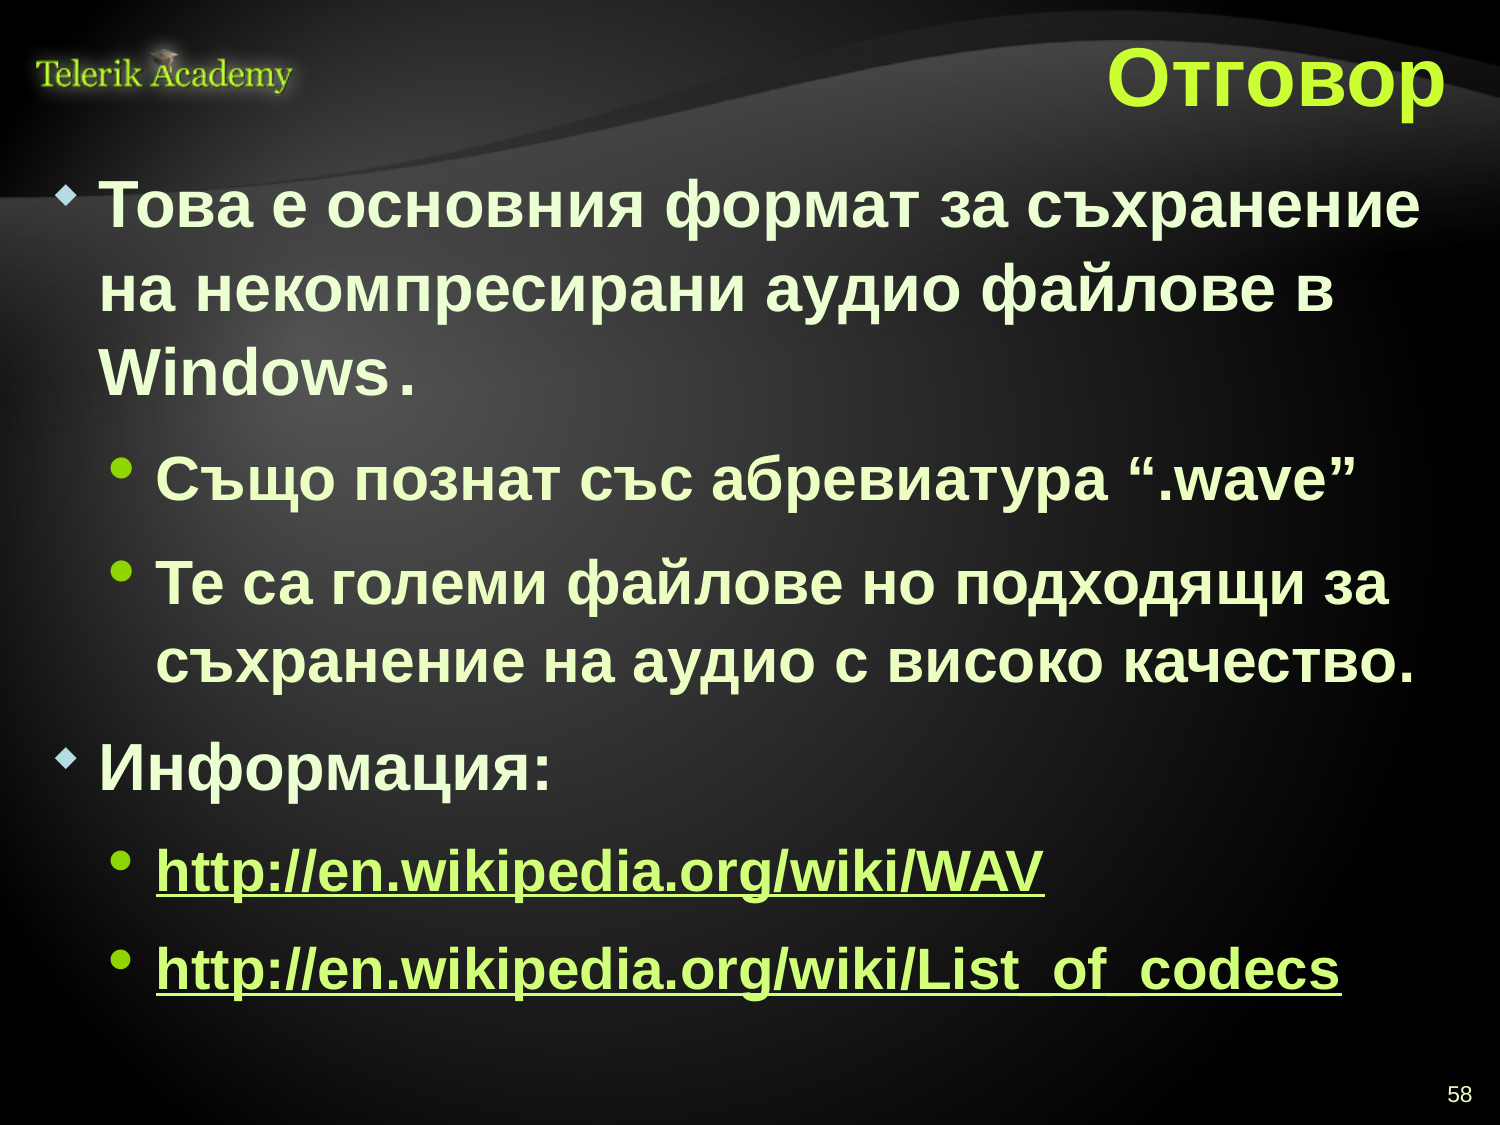

# Отговор
Това е основния формат за съхранение на некомпресирани аудио файлове в Windows	.
Също познат със абревиатура “.wave”
Те са големи файлове но подходящи за съхранение на аудио с високо качество.
Информация:
http://en.wikipedia.org/wiki/WAV
http://en.wikipedia.org/wiki/List_of_codecs

58